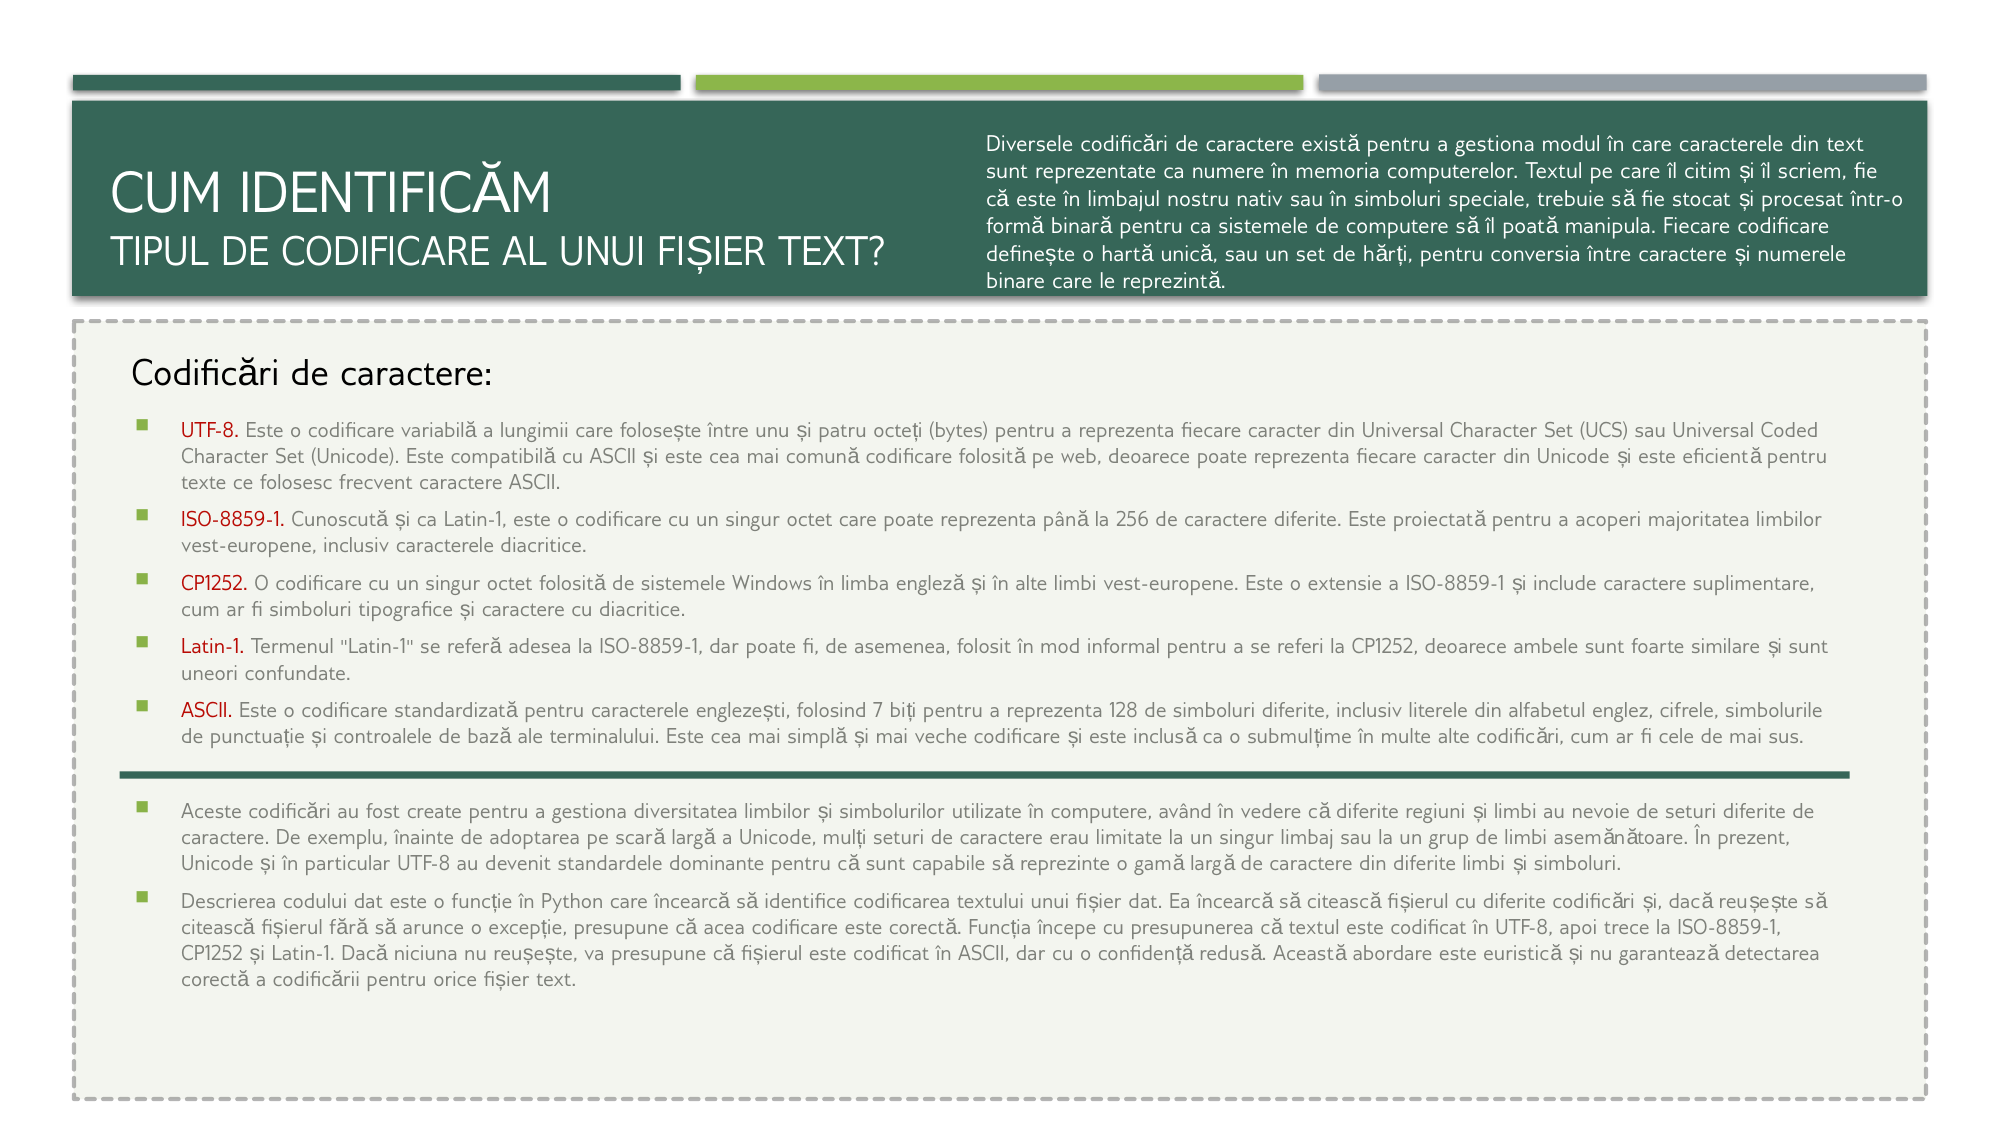

# Cum identificăm tipul de codificare al unui fișier text?
Diversele codificări de caractere există pentru a gestiona modul în care caracterele din text sunt reprezentate ca numere în memoria computerelor. Textul pe care îl citim și îl scriem, fie că este în limbajul nostru nativ sau în simboluri speciale, trebuie să fie stocat și procesat într-o formă binară pentru ca sistemele de computere să îl poată manipula. Fiecare codificare definește o hartă unică, sau un set de hărți, pentru conversia între caractere și numerele binare care le reprezintă.

Codificări de caractere:
UTF-8. Este o codificare variabilă a lungimii care folosește între unu și patru octeți (bytes) pentru a reprezenta fiecare caracter din Universal Character Set (UCS) sau Universal Coded Character Set (Unicode). Este compatibilă cu ASCII și este cea mai comună codificare folosită pe web, deoarece poate reprezenta fiecare caracter din Unicode și este eficientă pentru texte ce folosesc frecvent caractere ASCII.
ISO-8859-1. Cunoscută și ca Latin-1, este o codificare cu un singur octet care poate reprezenta până la 256 de caractere diferite. Este proiectată pentru a acoperi majoritatea limbilor vest-europene, inclusiv caracterele diacritice.
CP1252. O codificare cu un singur octet folosită de sistemele Windows în limba engleză și în alte limbi vest-europene. Este o extensie a ISO-8859-1 și include caractere suplimentare, cum ar fi simboluri tipografice și caractere cu diacritice.
Latin-1. Termenul "Latin-1" se referă adesea la ISO-8859-1, dar poate fi, de asemenea, folosit în mod informal pentru a se referi la CP1252, deoarece ambele sunt foarte similare și sunt uneori confundate.
ASCII. Este o codificare standardizată pentru caracterele englezești, folosind 7 biți pentru a reprezenta 128 de simboluri diferite, inclusiv literele din alfabetul englez, cifrele, simbolurile de punctuație și controalele de bază ale terminalului. Este cea mai simplă și mai veche codificare și este inclusă ca o submulțime în multe alte codificări, cum ar fi cele de mai sus.

Aceste codificări au fost create pentru a gestiona diversitatea limbilor și simbolurilor utilizate în computere, având în vedere că diferite regiuni și limbi au nevoie de seturi diferite de caractere. De exemplu, înainte de adoptarea pe scară largă a Unicode, mulți seturi de caractere erau limitate la un singur limbaj sau la un grup de limbi asemănătoare. În prezent, Unicode și în particular UTF-8 au devenit standardele dominante pentru că sunt capabile să reprezinte o gamă largă de caractere din diferite limbi și simboluri.
Descrierea codului dat este o funcție în Python care încearcă să identifice codificarea textului unui fișier dat. Ea încearcă să citească fișierul cu diferite codificări și, dacă reușește să citească fișierul fără să arunce o excepție, presupune că acea codificare este corectă. Funcția începe cu presupunerea că textul este codificat în UTF-8, apoi trece la ISO-8859-1, CP1252 și Latin-1. Dacă niciuna nu reușește, va presupune că fișierul este codificat în ASCII, dar cu o confidență redusă. Această abordare este euristică și nu garantează detectarea corectă a codificării pentru orice fișier text.